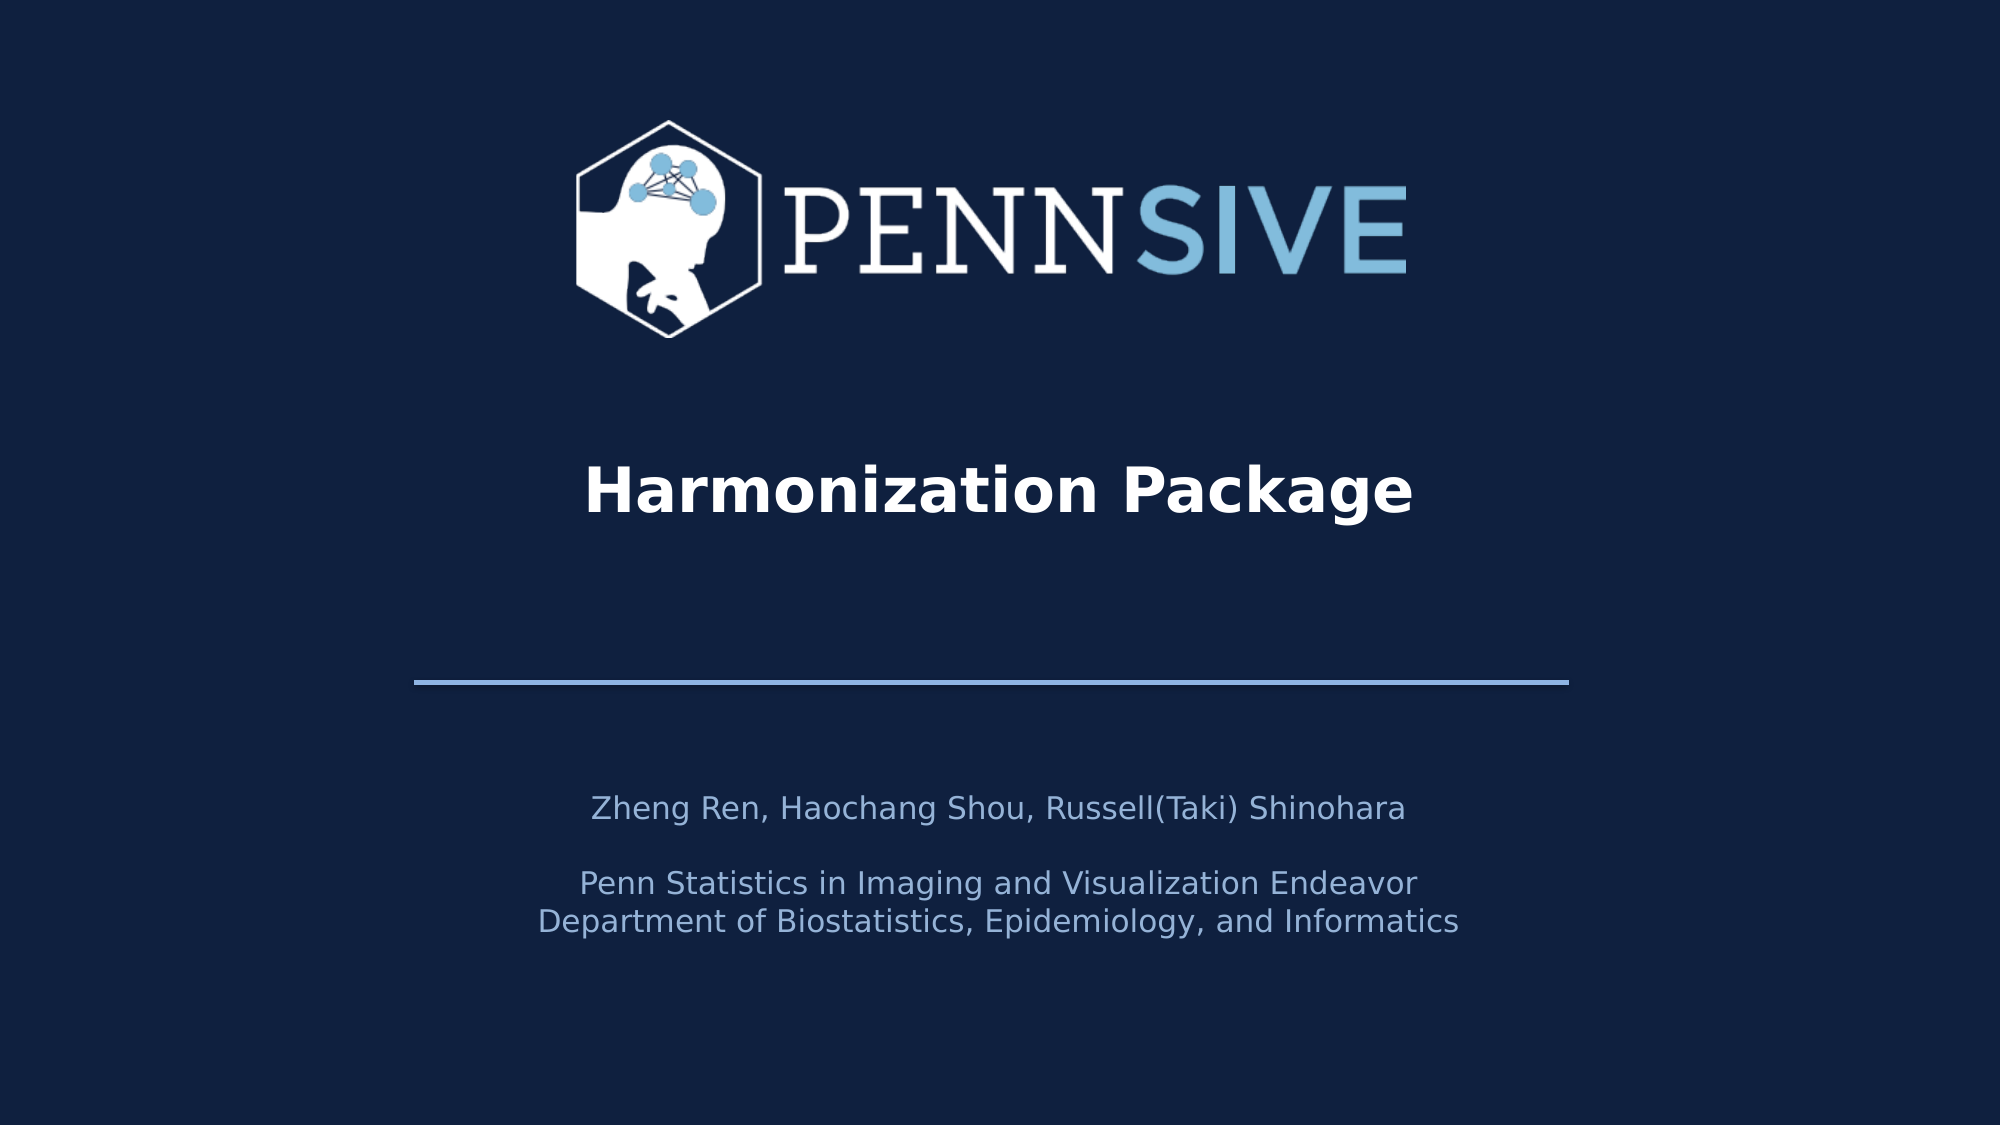

# Harmonization Package

Zheng Ren, Haochang Shou, Russell(Taki) Shinohara

Penn Statistics in Imaging and Visualization Endeavor
Department of Biostatistics, Epidemiology, and Informatics